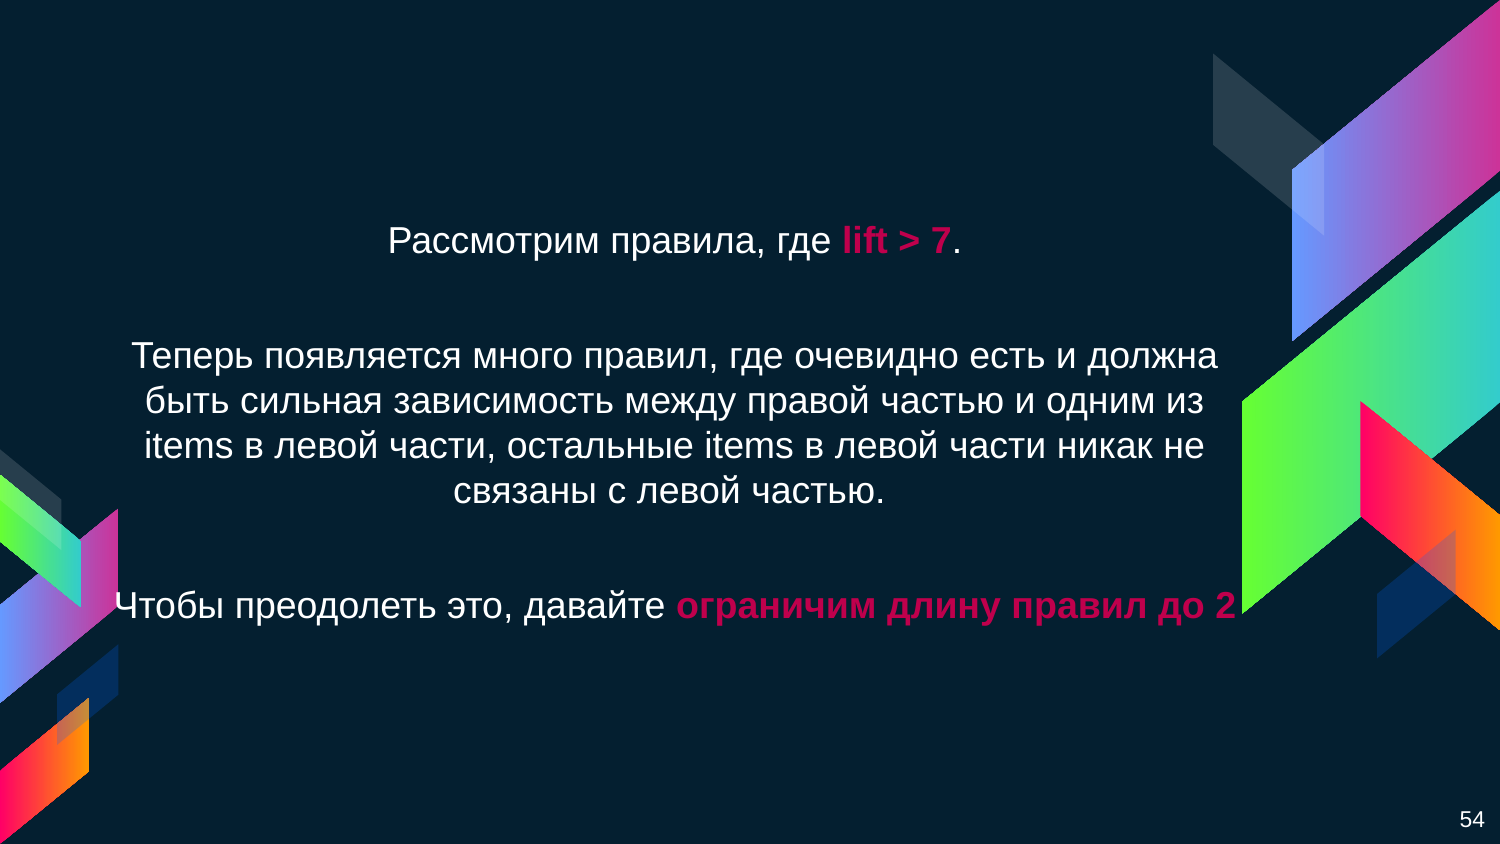

Рассмотрим правила, где lift > 7.

Теперь появляется много правил, где очевидно есть и должна быть сильная зависимость между правой частью и одним из items в левой части, остальные items в левой части никак не связаны с левой частью.

Чтобы преодолеть это, давайте ограничим длину правил до 2
54